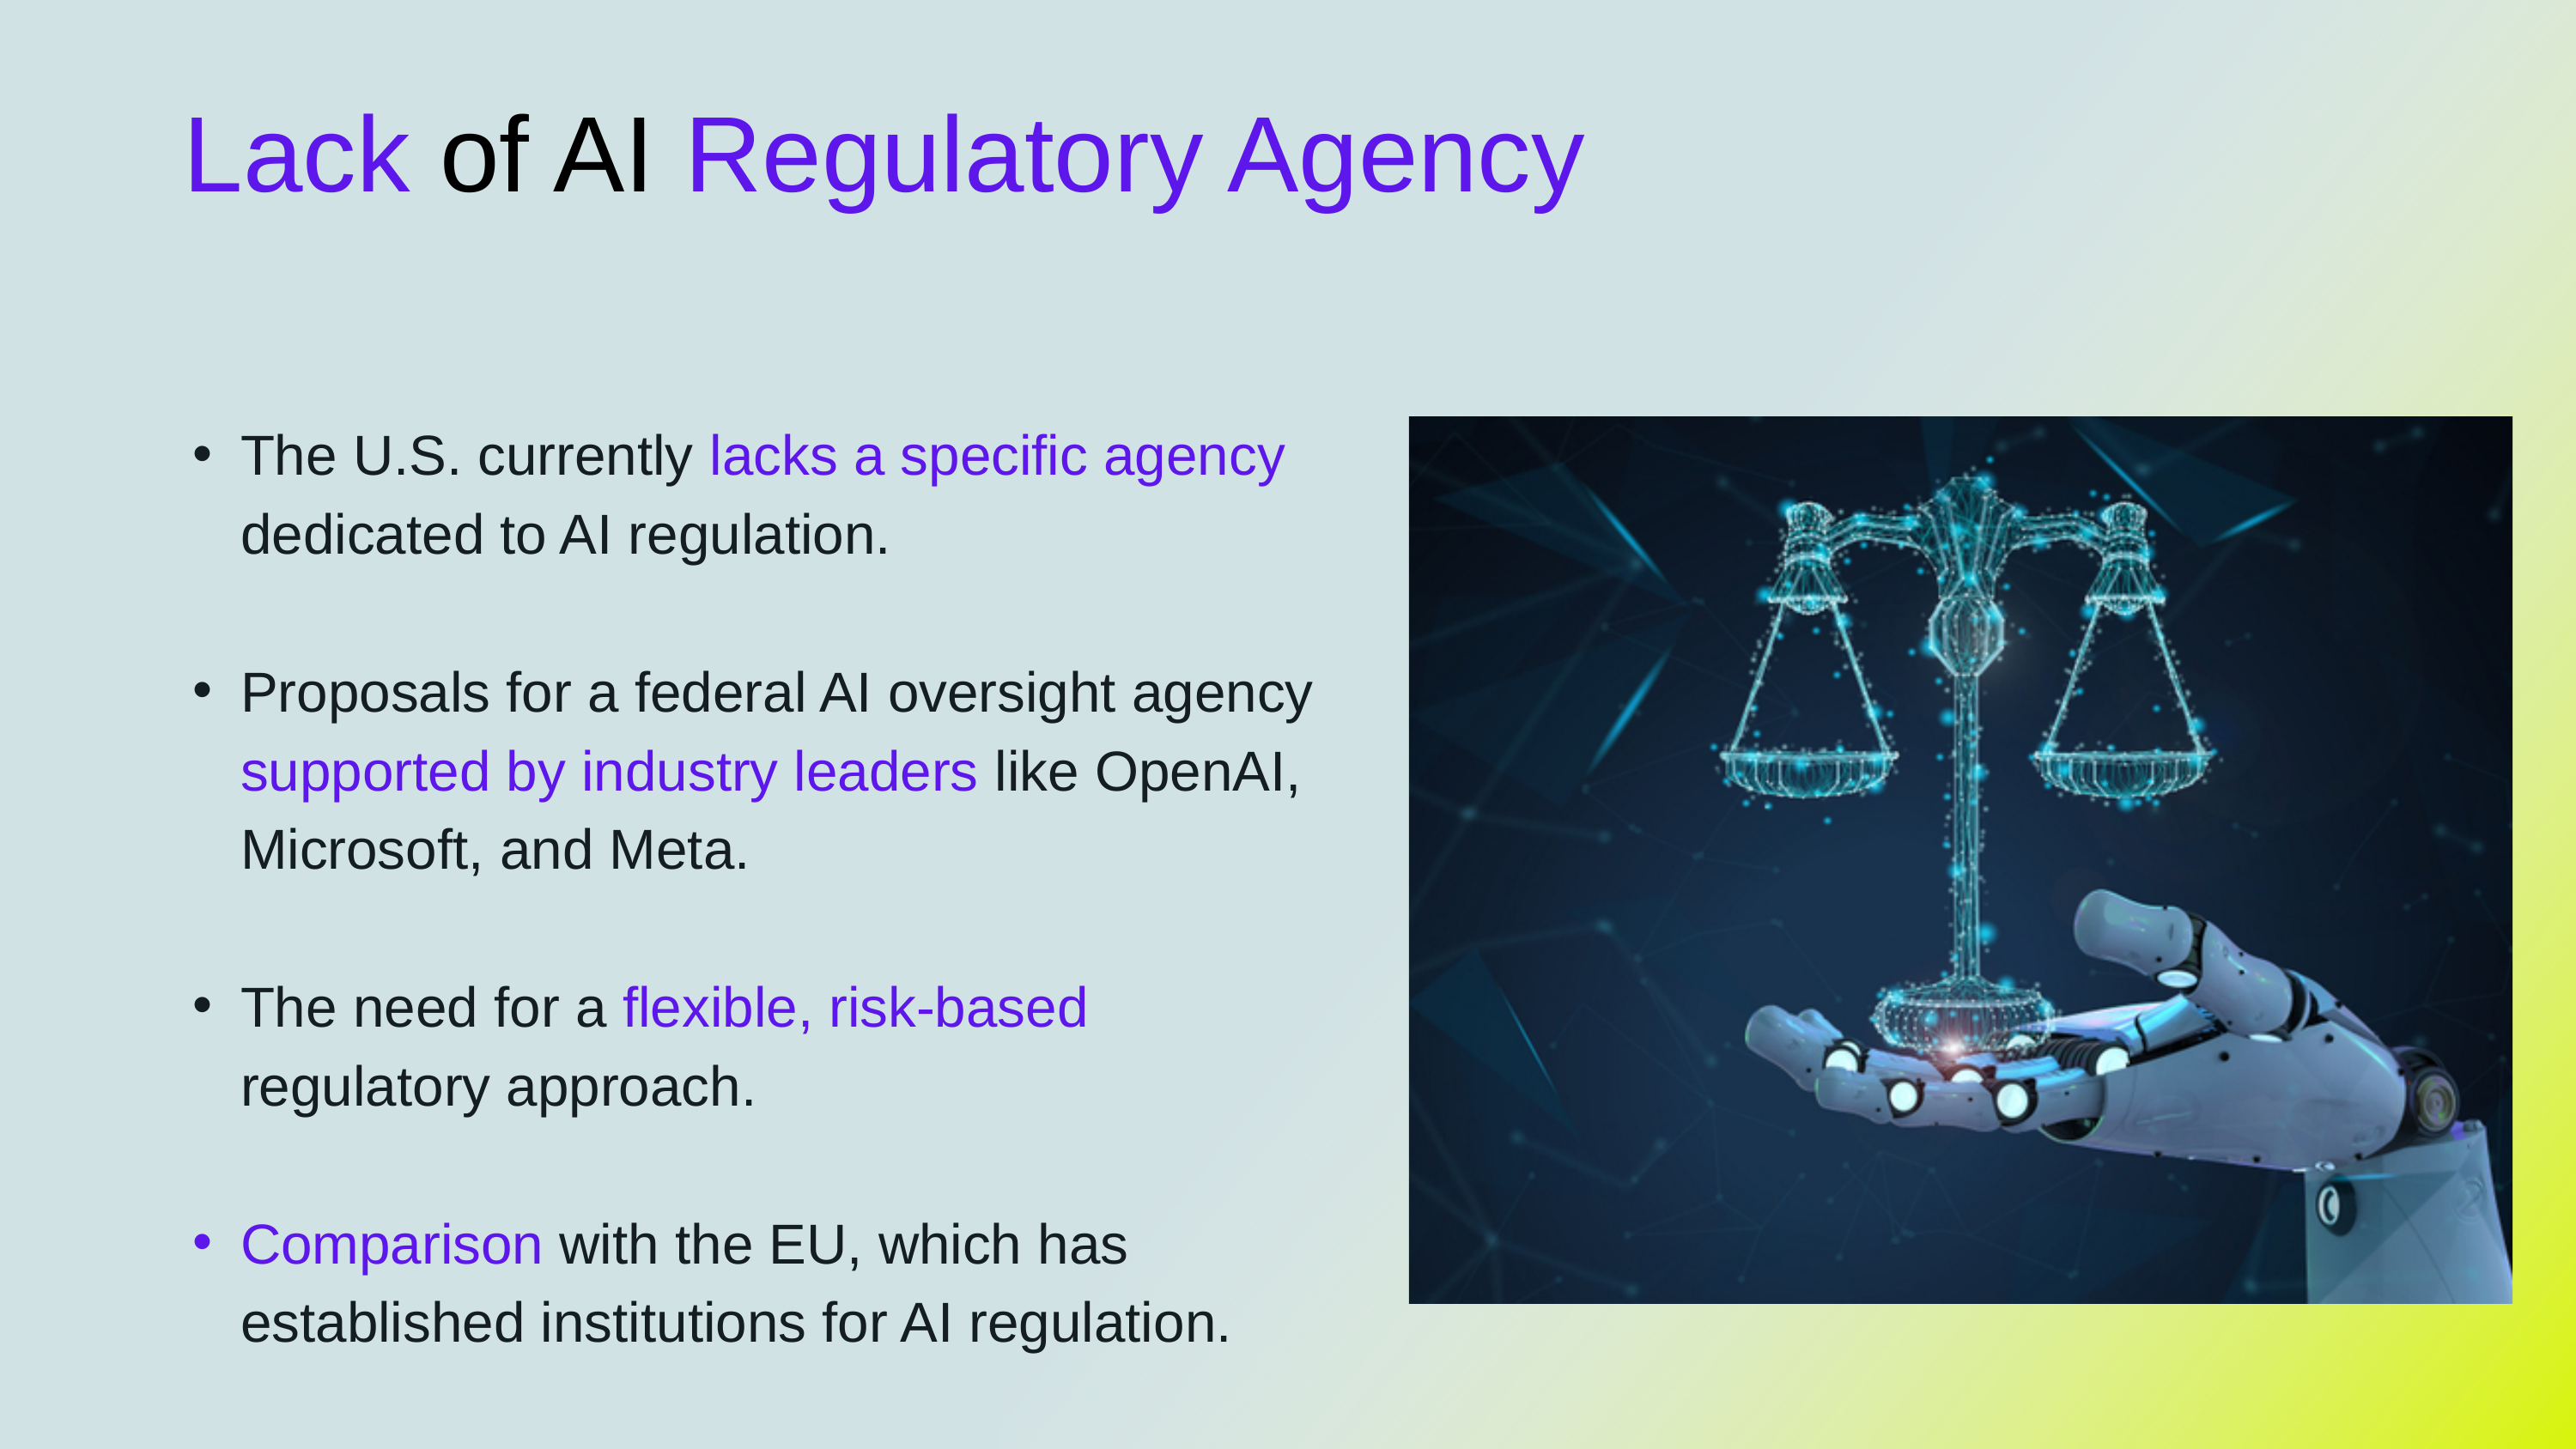

Lack of AI Regulatory Agency
The U.S. currently lacks a specific agency dedicated to AI regulation.

Proposals for a federal AI oversight agency supported by industry leaders like OpenAI, Microsoft, and Meta.

The need for a flexible, risk-based regulatory approach.

Comparison with the EU, which has established institutions for AI regulation.